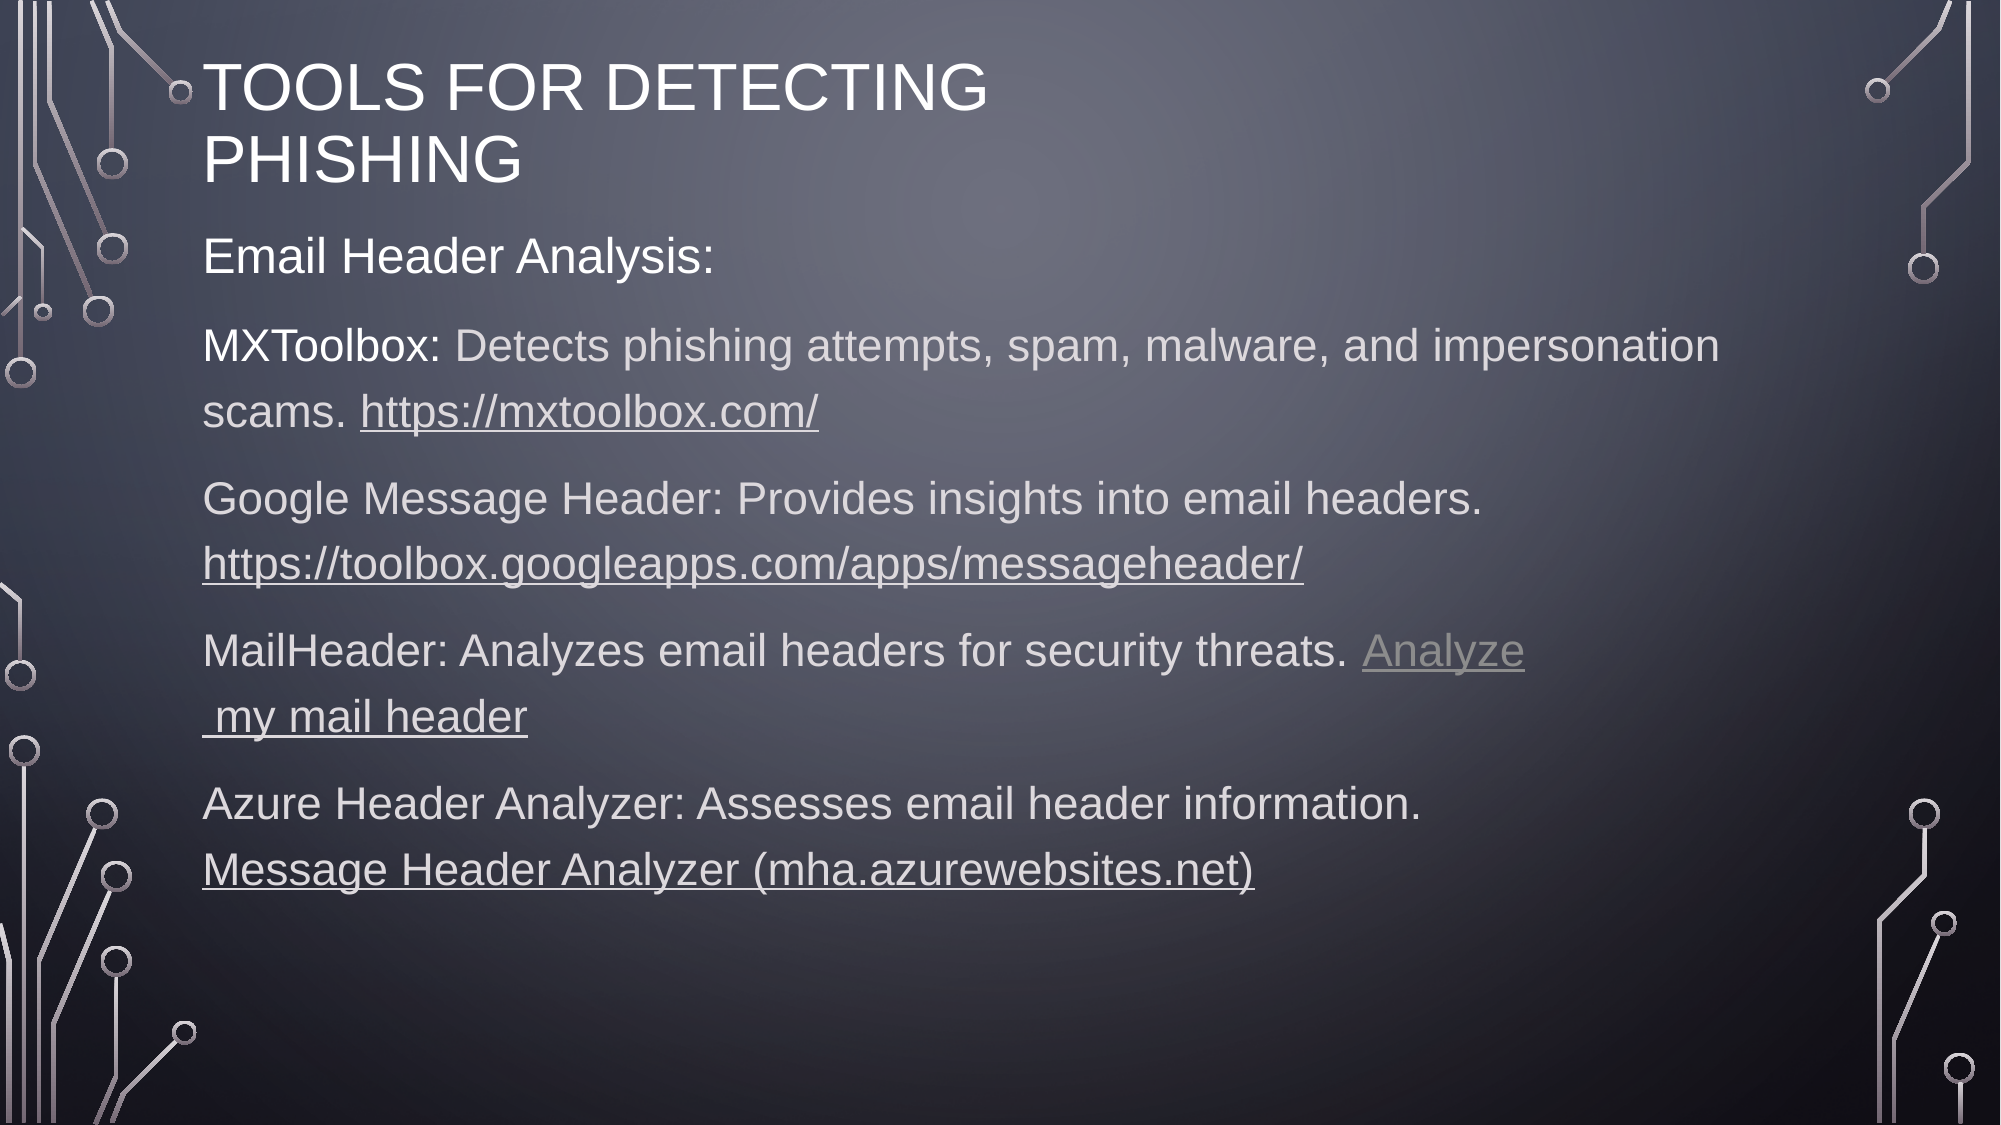

# Tools for detecting phishing
Email Header Analysis:
MXToolbox: Detects phishing attempts, spam, malware, and impersonation scams. https://mxtoolbox.com/
Google Message Header: Provides insights into email headers. https://toolbox.googleapps.com/apps/messageheader/
MailHeader: Analyzes email headers for security threats. Analyze my mail header
Azure Header Analyzer: Assesses email header information. Message Header Analyzer (mha.azurewebsites.net)